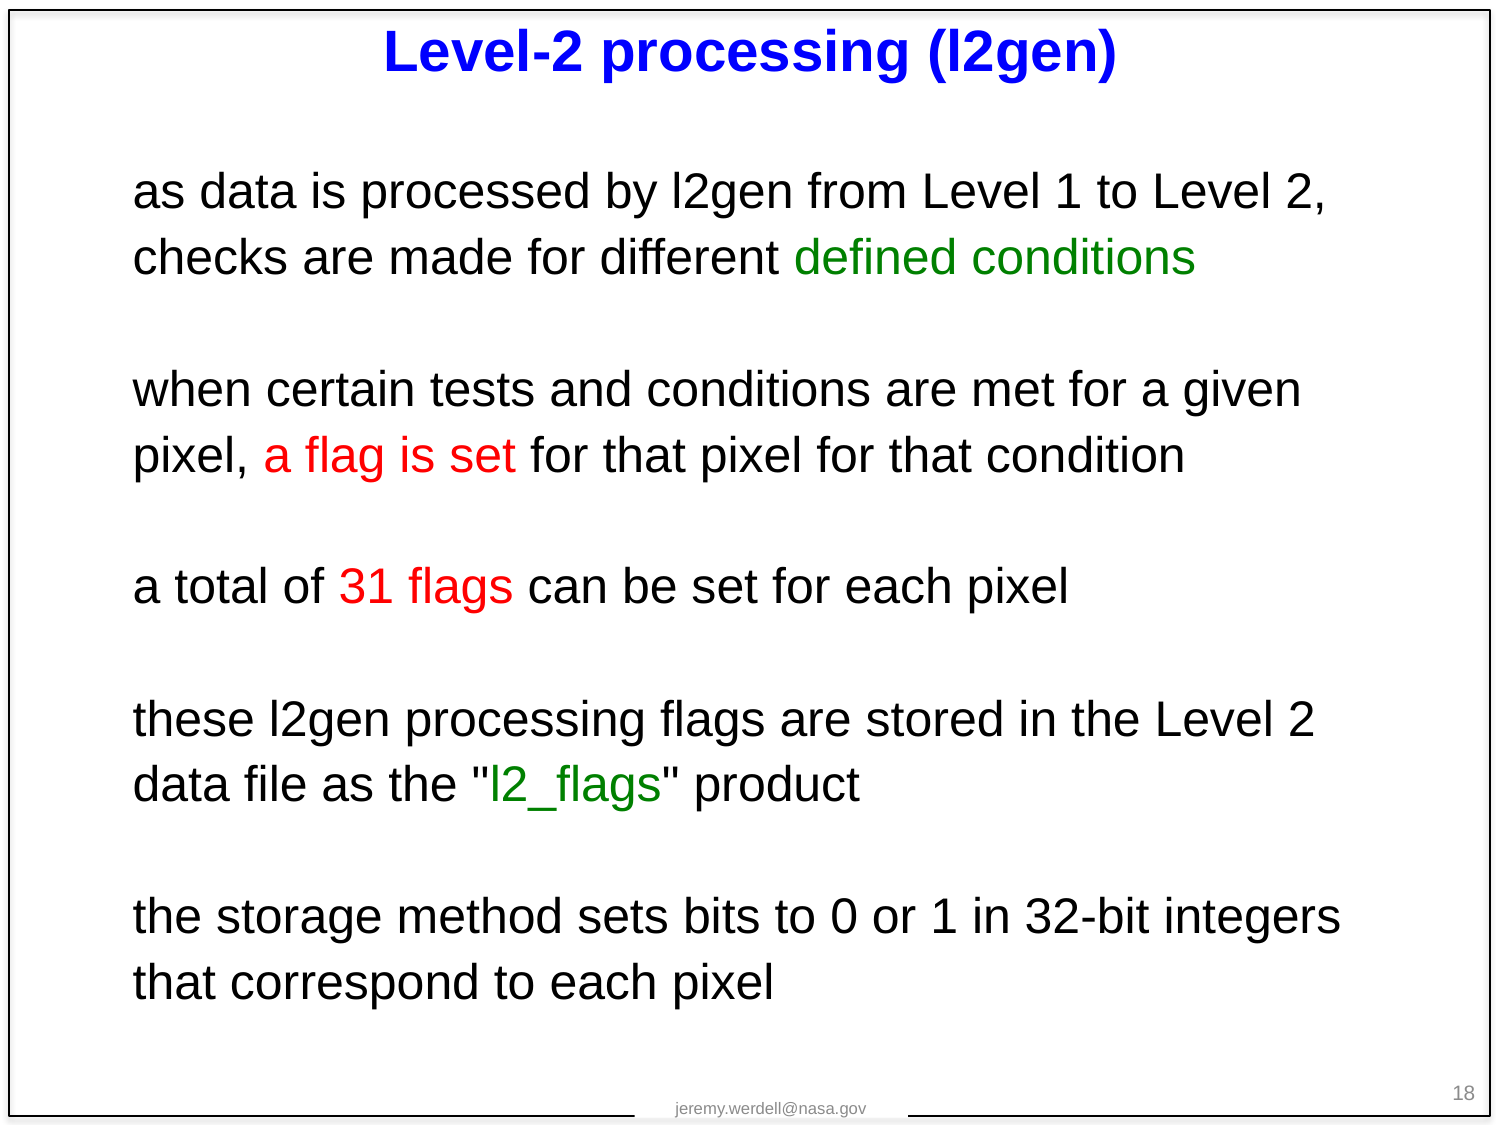

Level-2 processing (l2gen)
# as data is processed by l2gen from Level 1 to Level 2, checks are made for different defined conditions when certain tests and conditions are met for a given pixel, a flag is set for that pixel for that condition a total of 31 flags can be set for each pixel these l2gen processing flags are stored in the Level 2 data file as the "l2_flags" product the storage method sets bits to 0 or 1 in 32-bit integers that correspond to each pixel
18
jeremy.werdell@nasa.gov